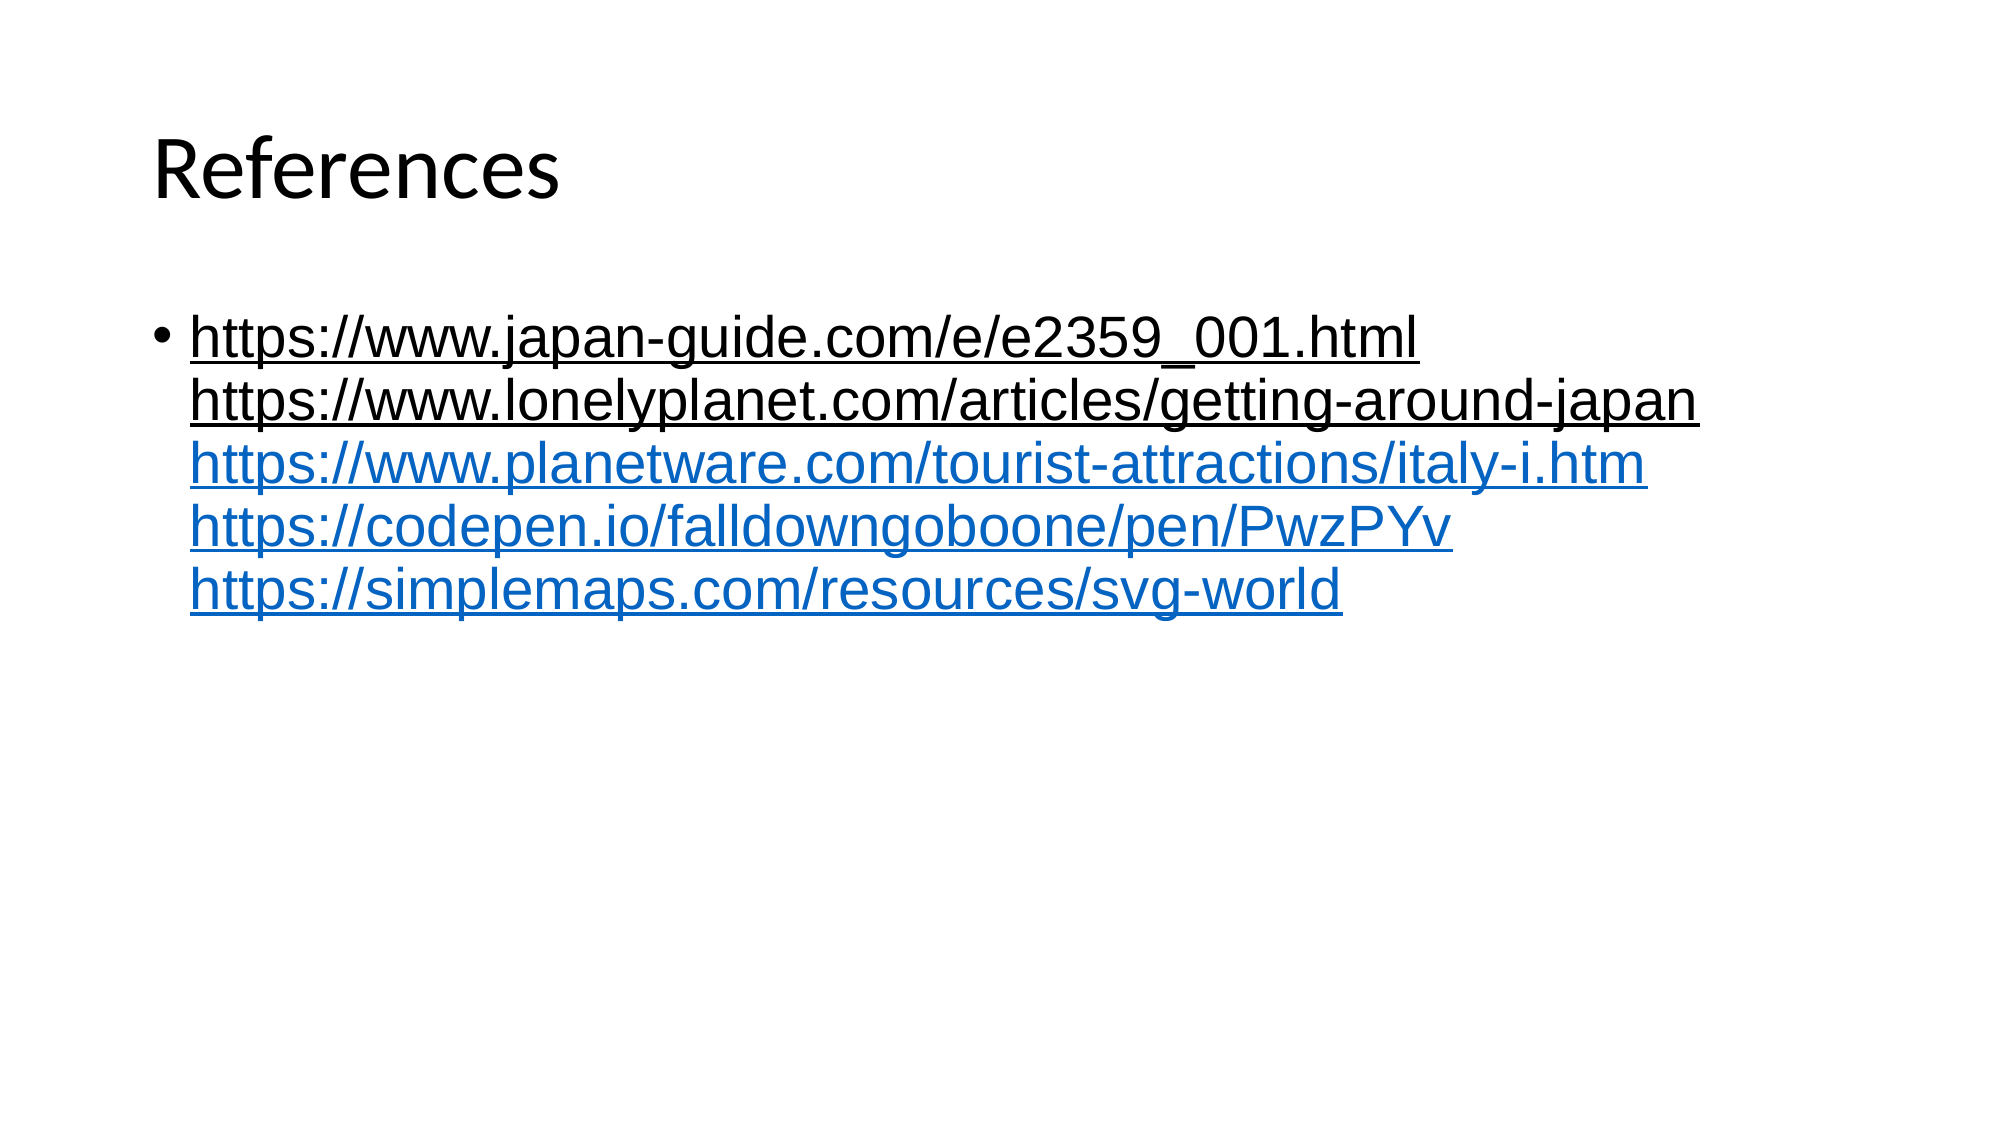

# References
https://www.japan-guide.com/e/e2359_001.html https://www.lonelyplanet.com/articles/getting-around-japan https://www.planetware.com/tourist-attractions/italy-i.htm https://codepen.io/falldowngoboone/pen/PwzPYv https://simplemaps.com/resources/svg-world